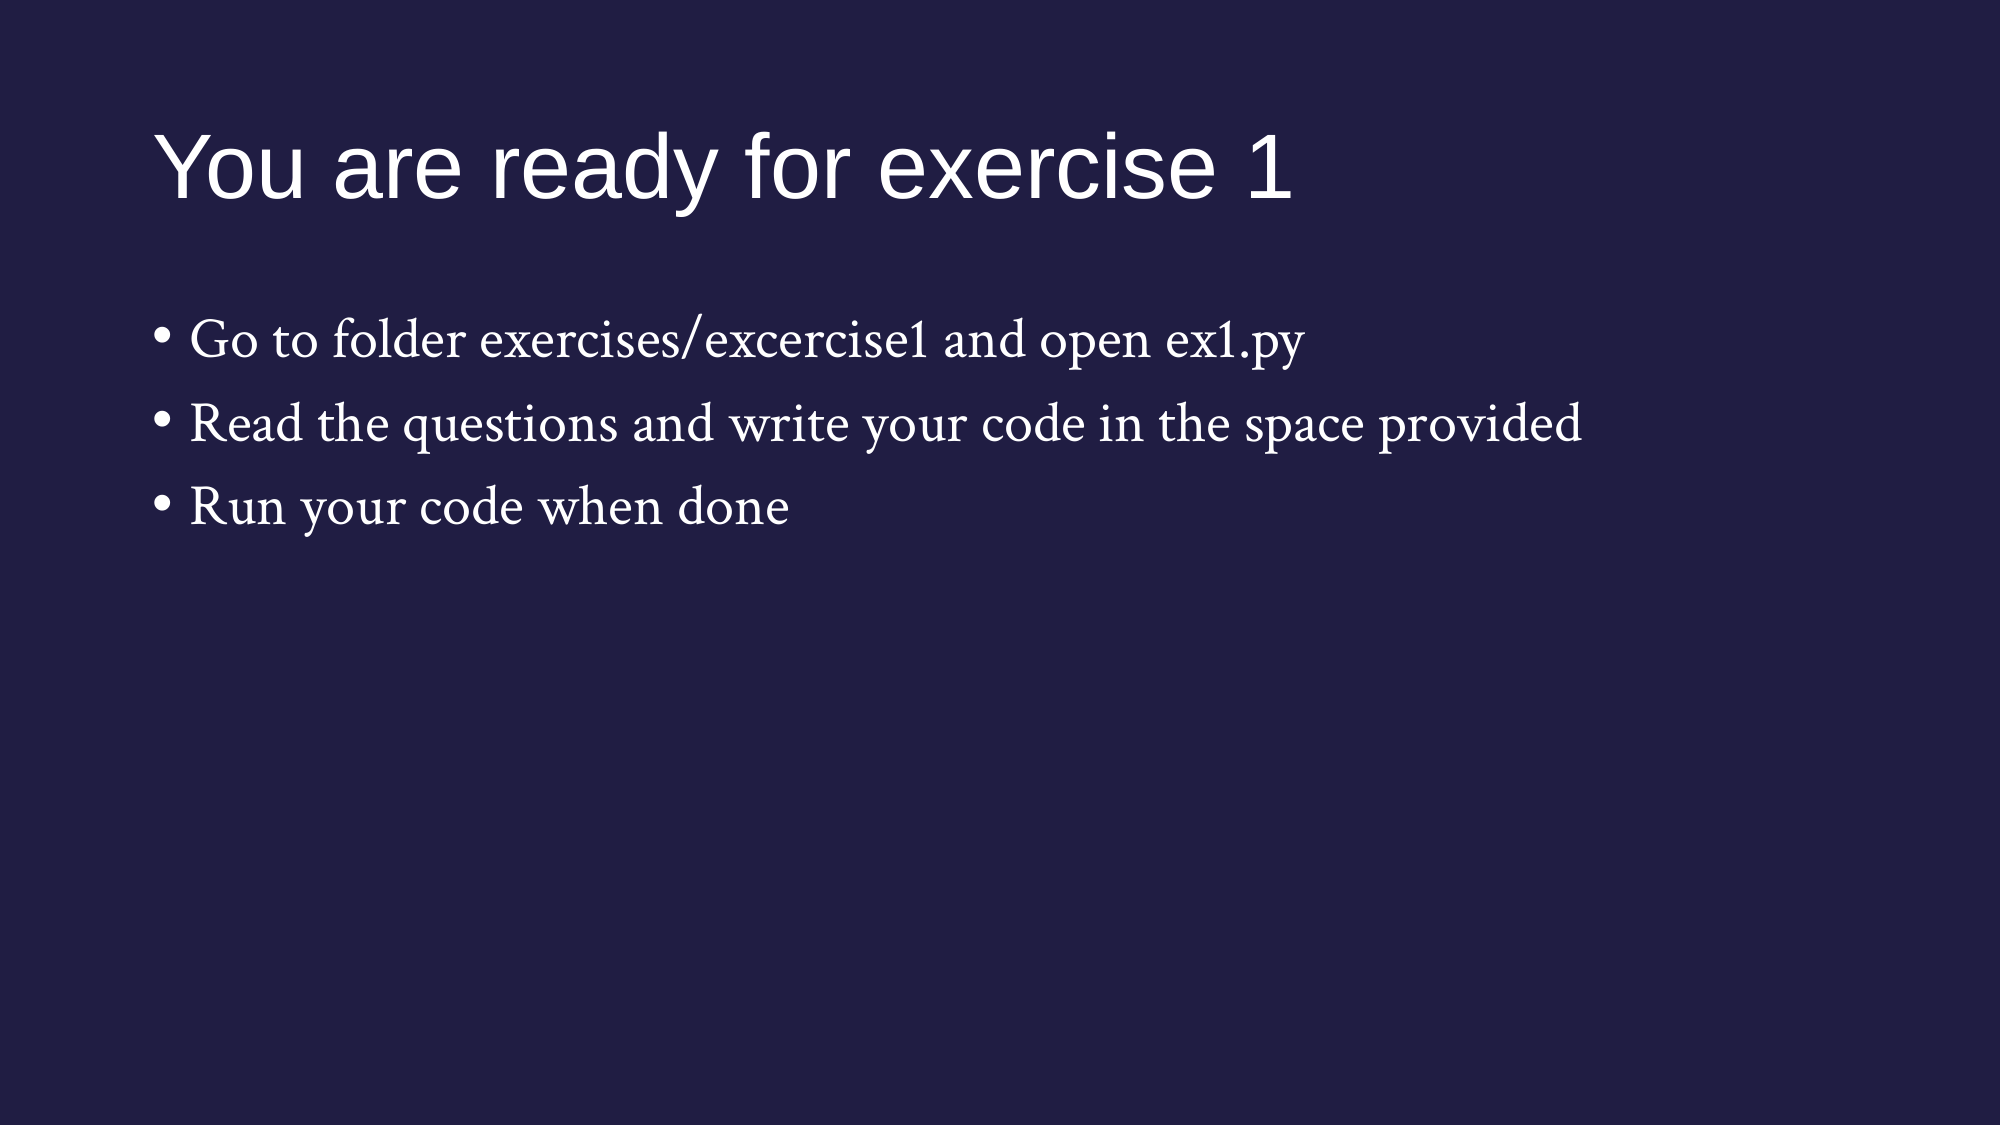

# You are ready for exercise 1
Go to folder exercises/excercise1 and open ex1.py
Read the questions and write your code in the space provided
Run your code when done